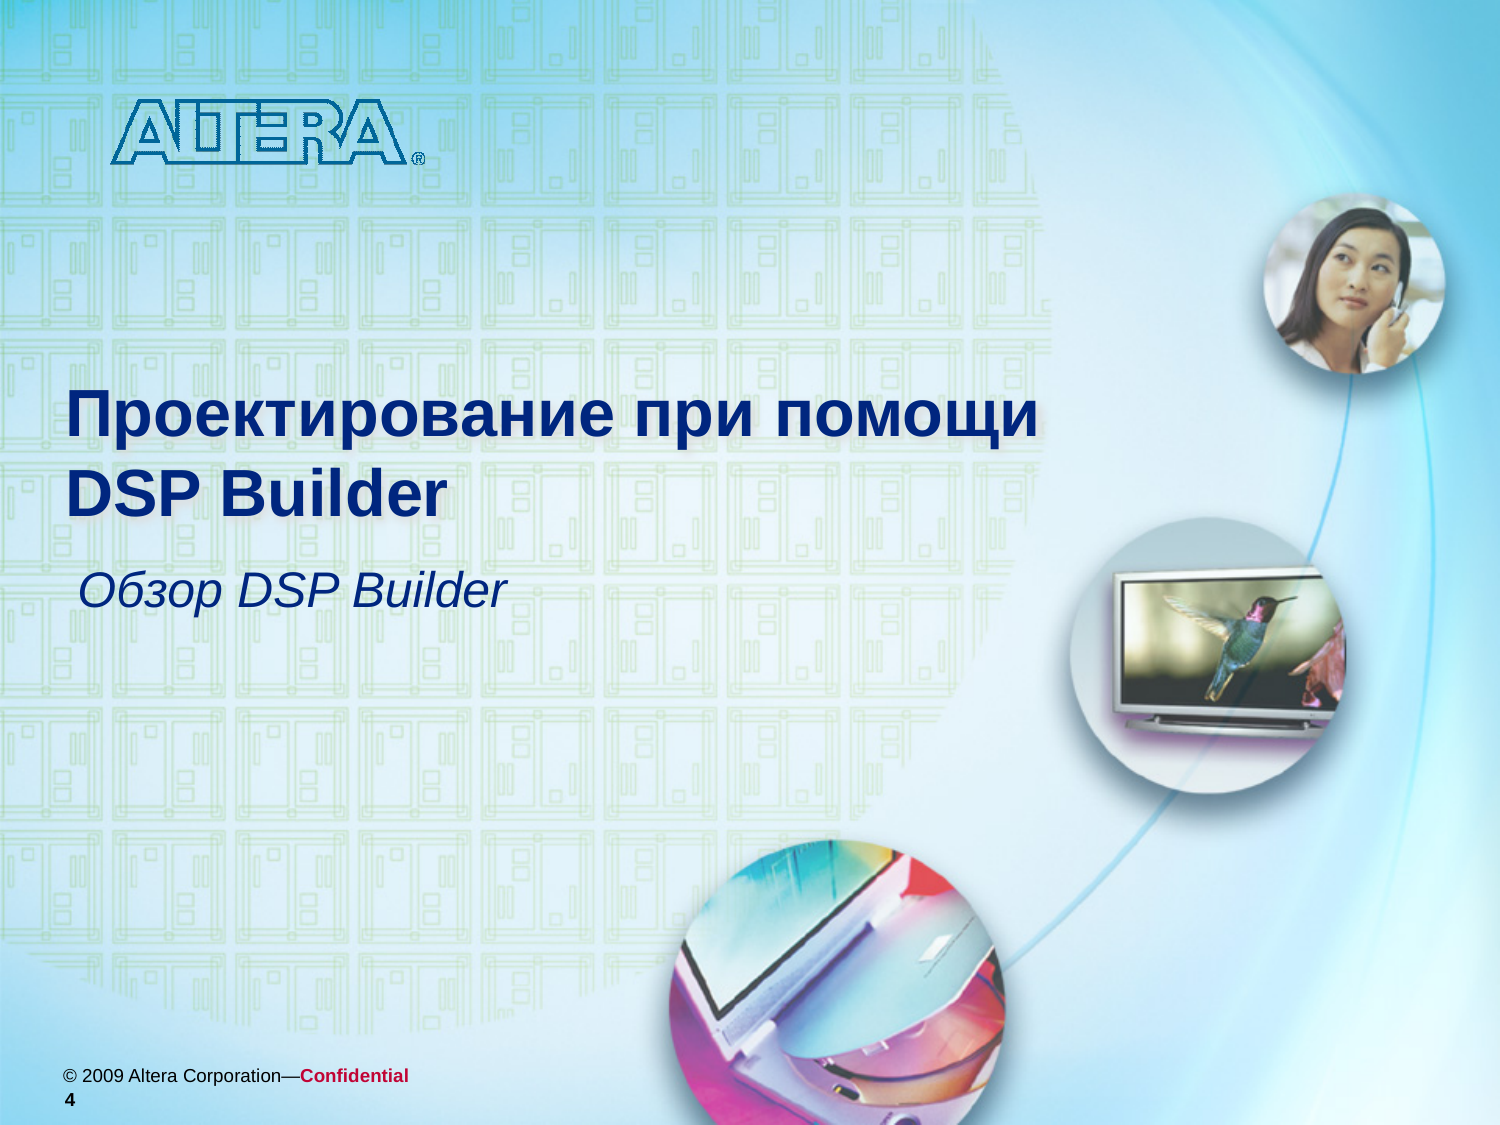

# Проектирование при помощи DSP Builder
Обзор DSP Builder